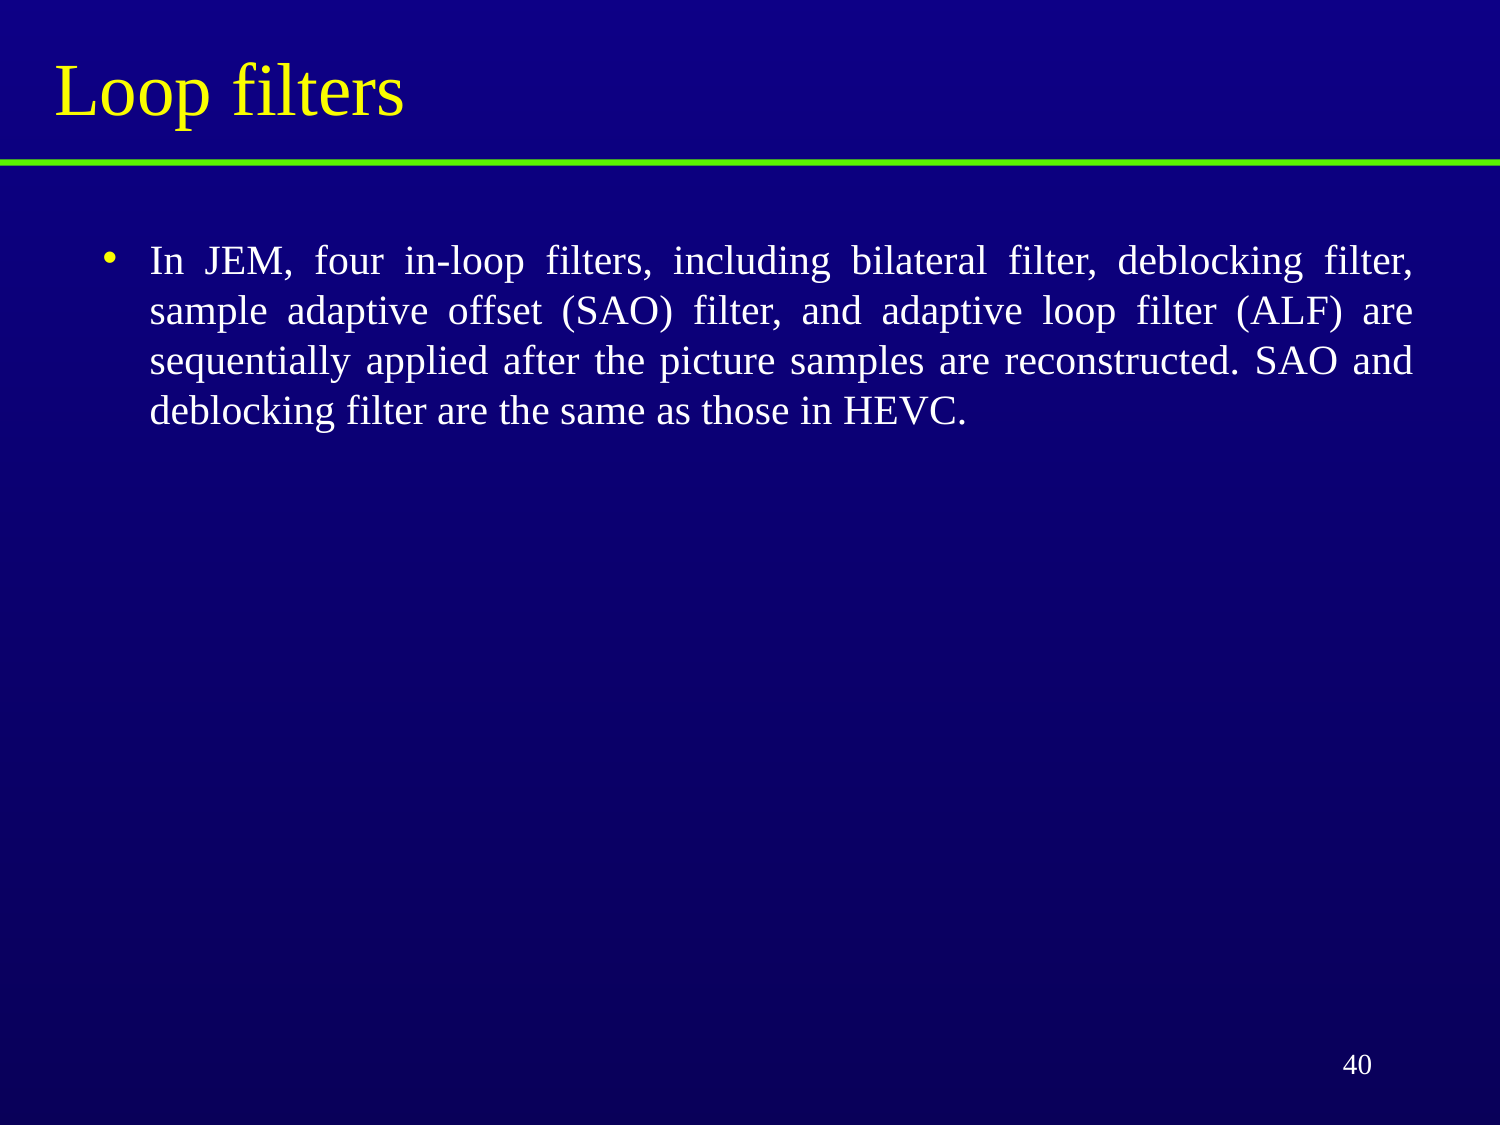

# Loop filters
In JEM, four in-loop filters, including bilateral filter, deblocking filter, sample adaptive offset (SAO) filter, and adaptive loop filter (ALF) are sequentially applied after the picture samples are reconstructed. SAO and deblocking filter are the same as those in HEVC.

40